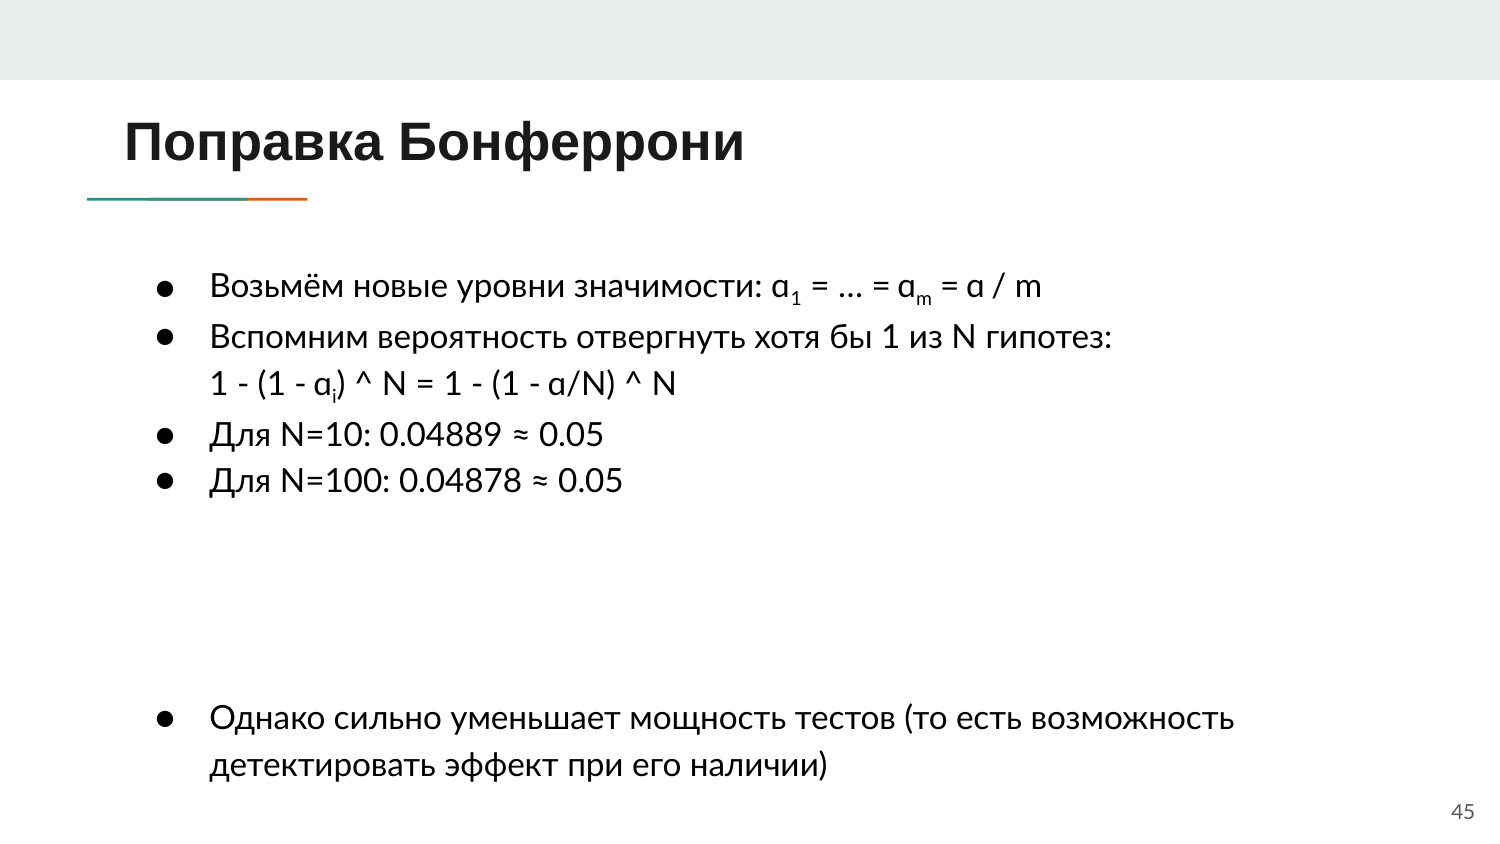

# Поправка Бонферрони
Возьмём новые уровни значимости: ɑ1 = … = ɑm = ɑ / m
Вспомним вероятность отвергнуть хотя бы 1 из N гипотез:                                1 - (1 - ɑi) ^ N = 1 - (1 - ɑ/N) ^ N
Для N=10: 0.04889 ≈ 0.05
Для N=100: 0.04878 ≈ 0.05

Однако сильно уменьшает мощность тестов (то есть возможность детектировать эффект при его наличии)
45